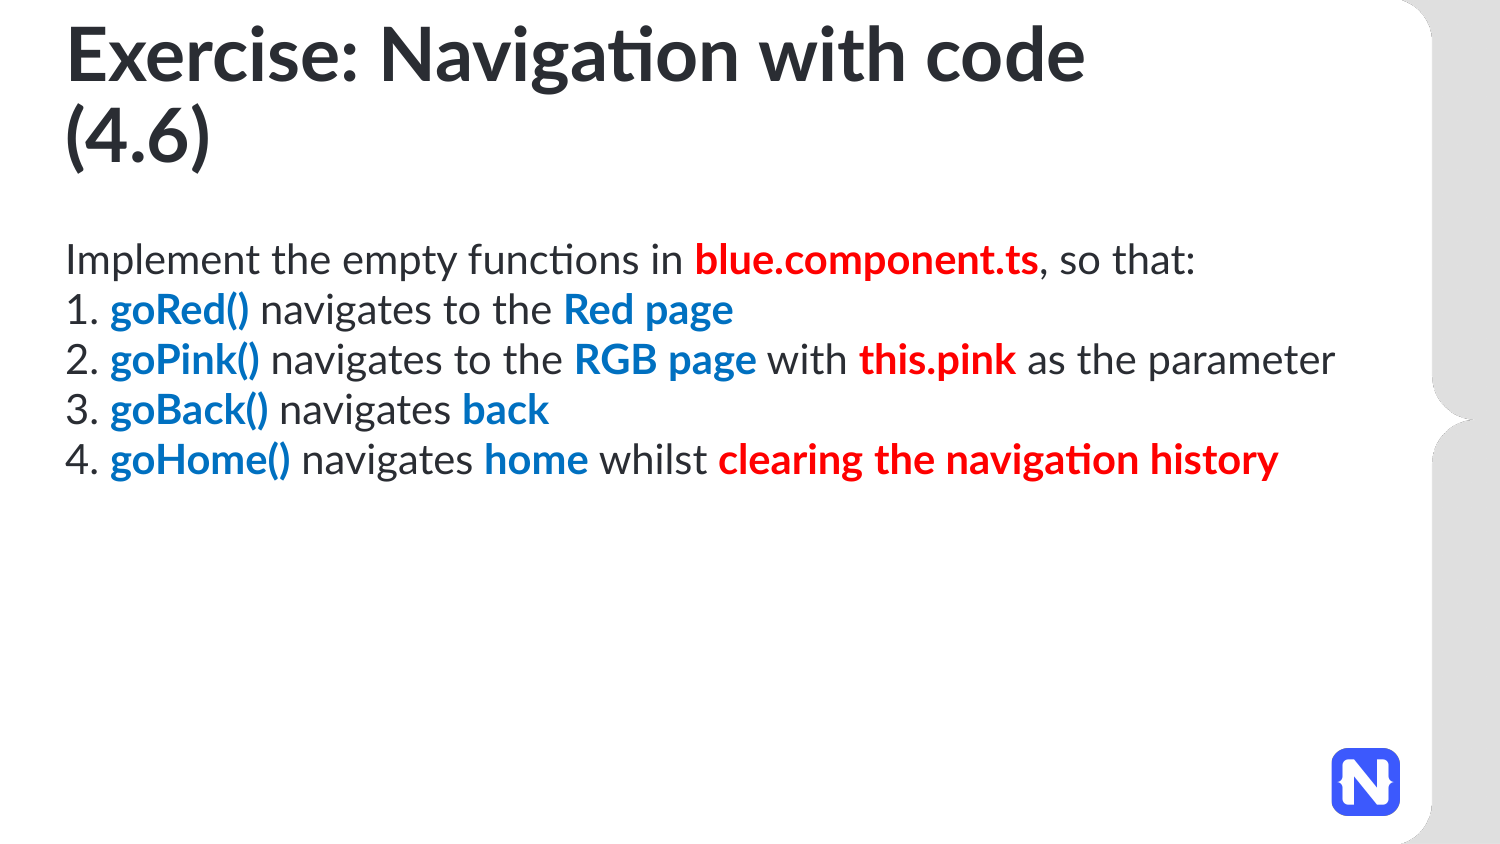

# Exercise: Navigation with code (4.6)
Implement the empty functions in blue.component.ts, so that:
1. goRed() navigates to the Red page
2. goPink() navigates to the RGB page with this.pink as the parameter
3. goBack() navigates back
4. goHome() navigates home whilst clearing the navigation history